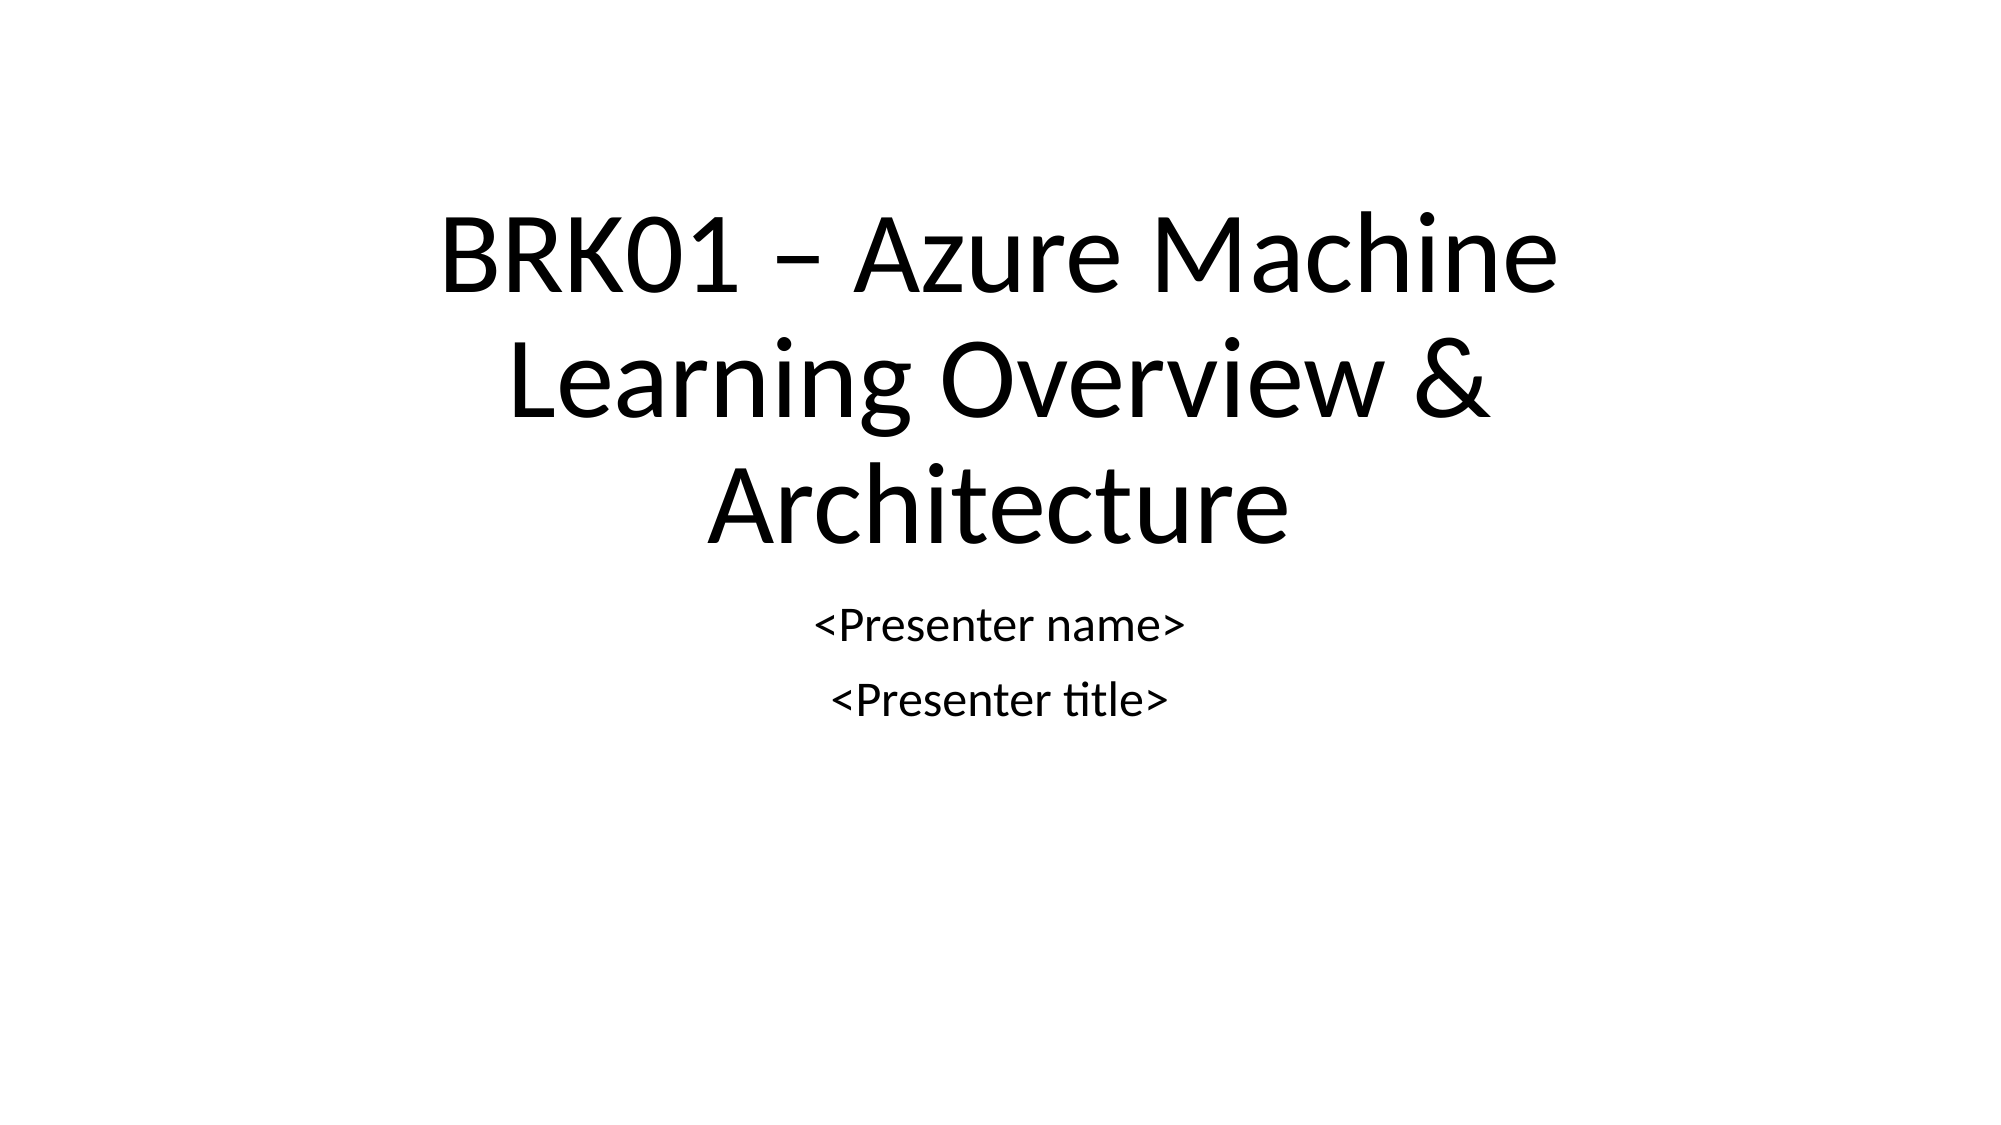

# BRK01 – Azure Machine Learning Overview & Architecture
<Presenter name>
<Presenter title>